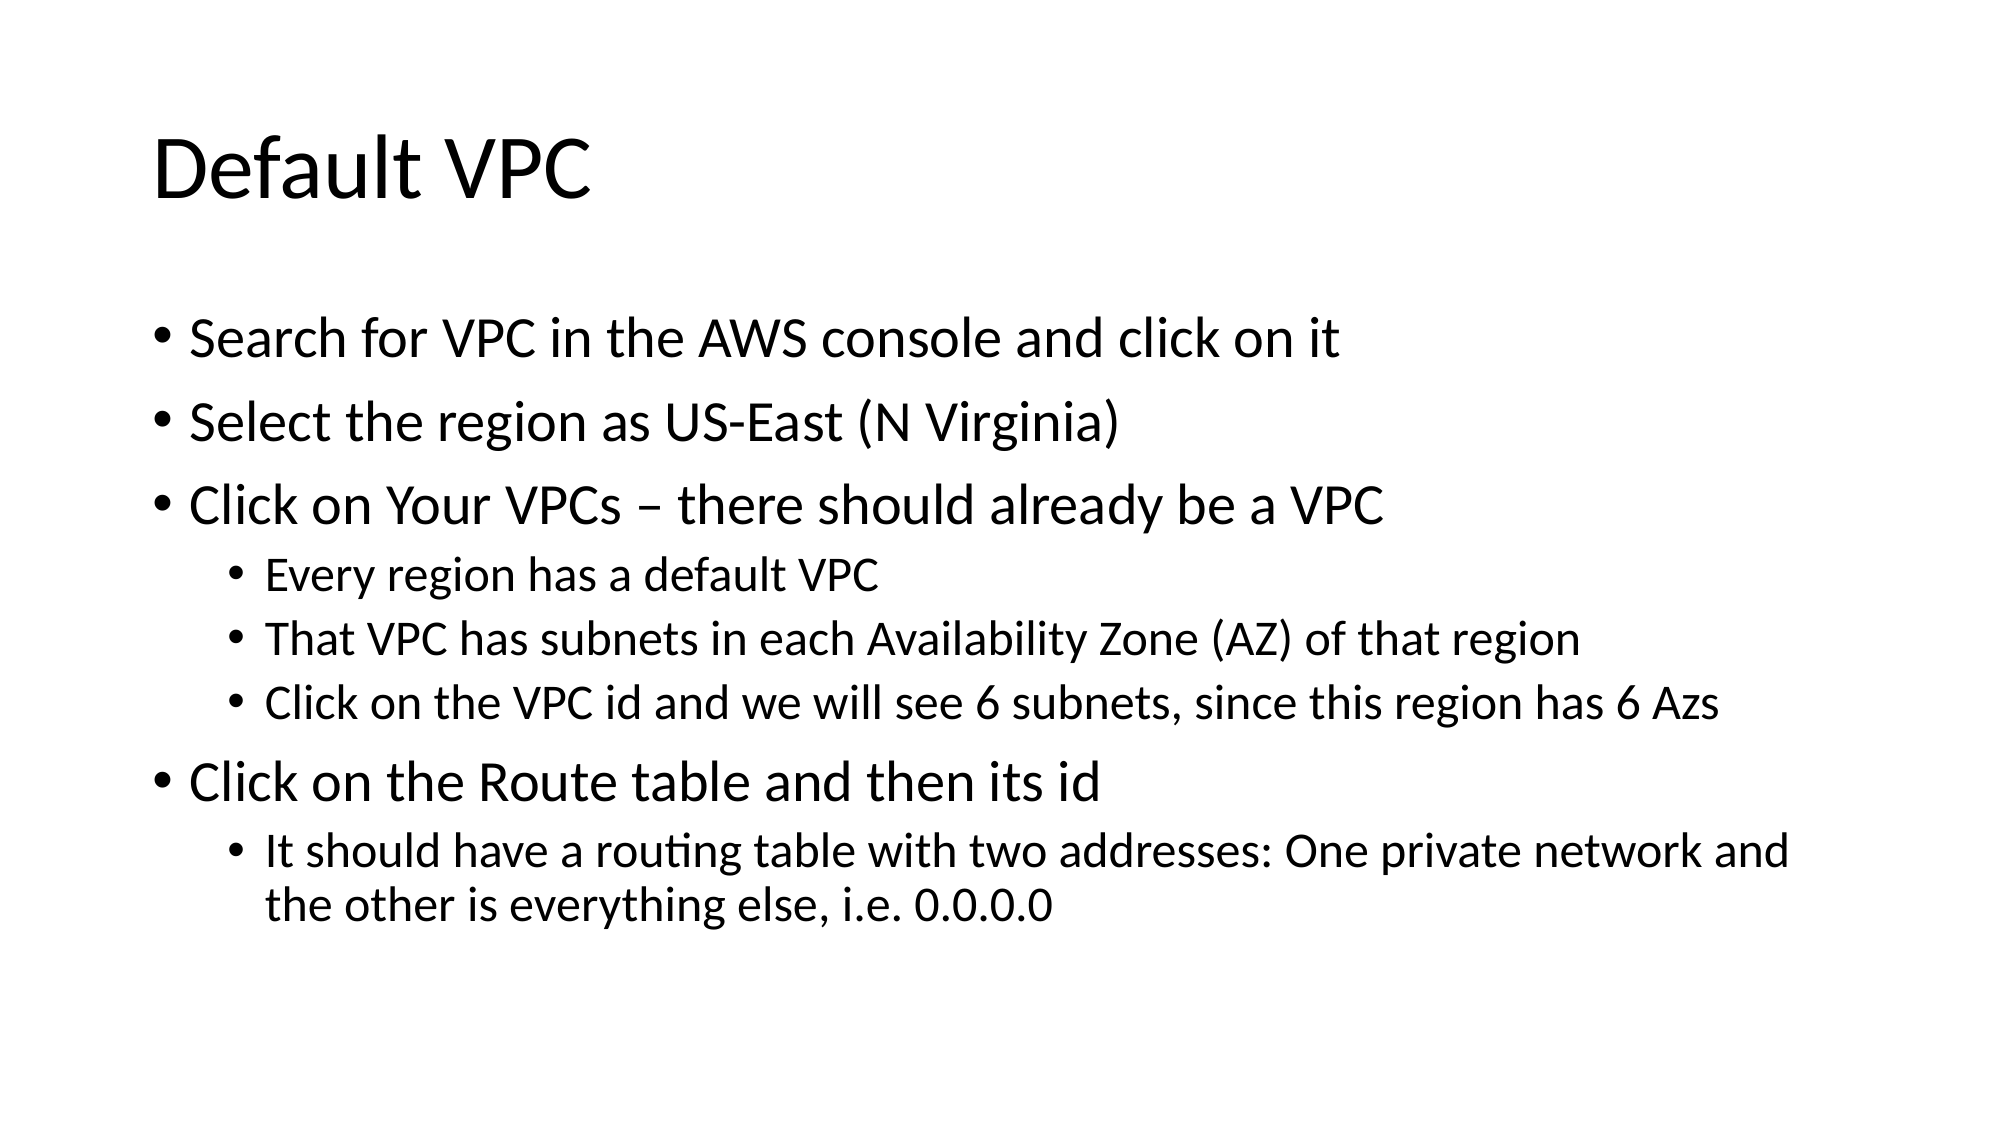

# Default VPC
Search for VPC in the AWS console and click on it
Select the region as US-East (N Virginia)
Click on Your VPCs – there should already be a VPC
Every region has a default VPC
That VPC has subnets in each Availability Zone (AZ) of that region
Click on the VPC id and we will see 6 subnets, since this region has 6 Azs
Click on the Route table and then its id
It should have a routing table with two addresses: One private network and the other is everything else, i.e. 0.0.0.0